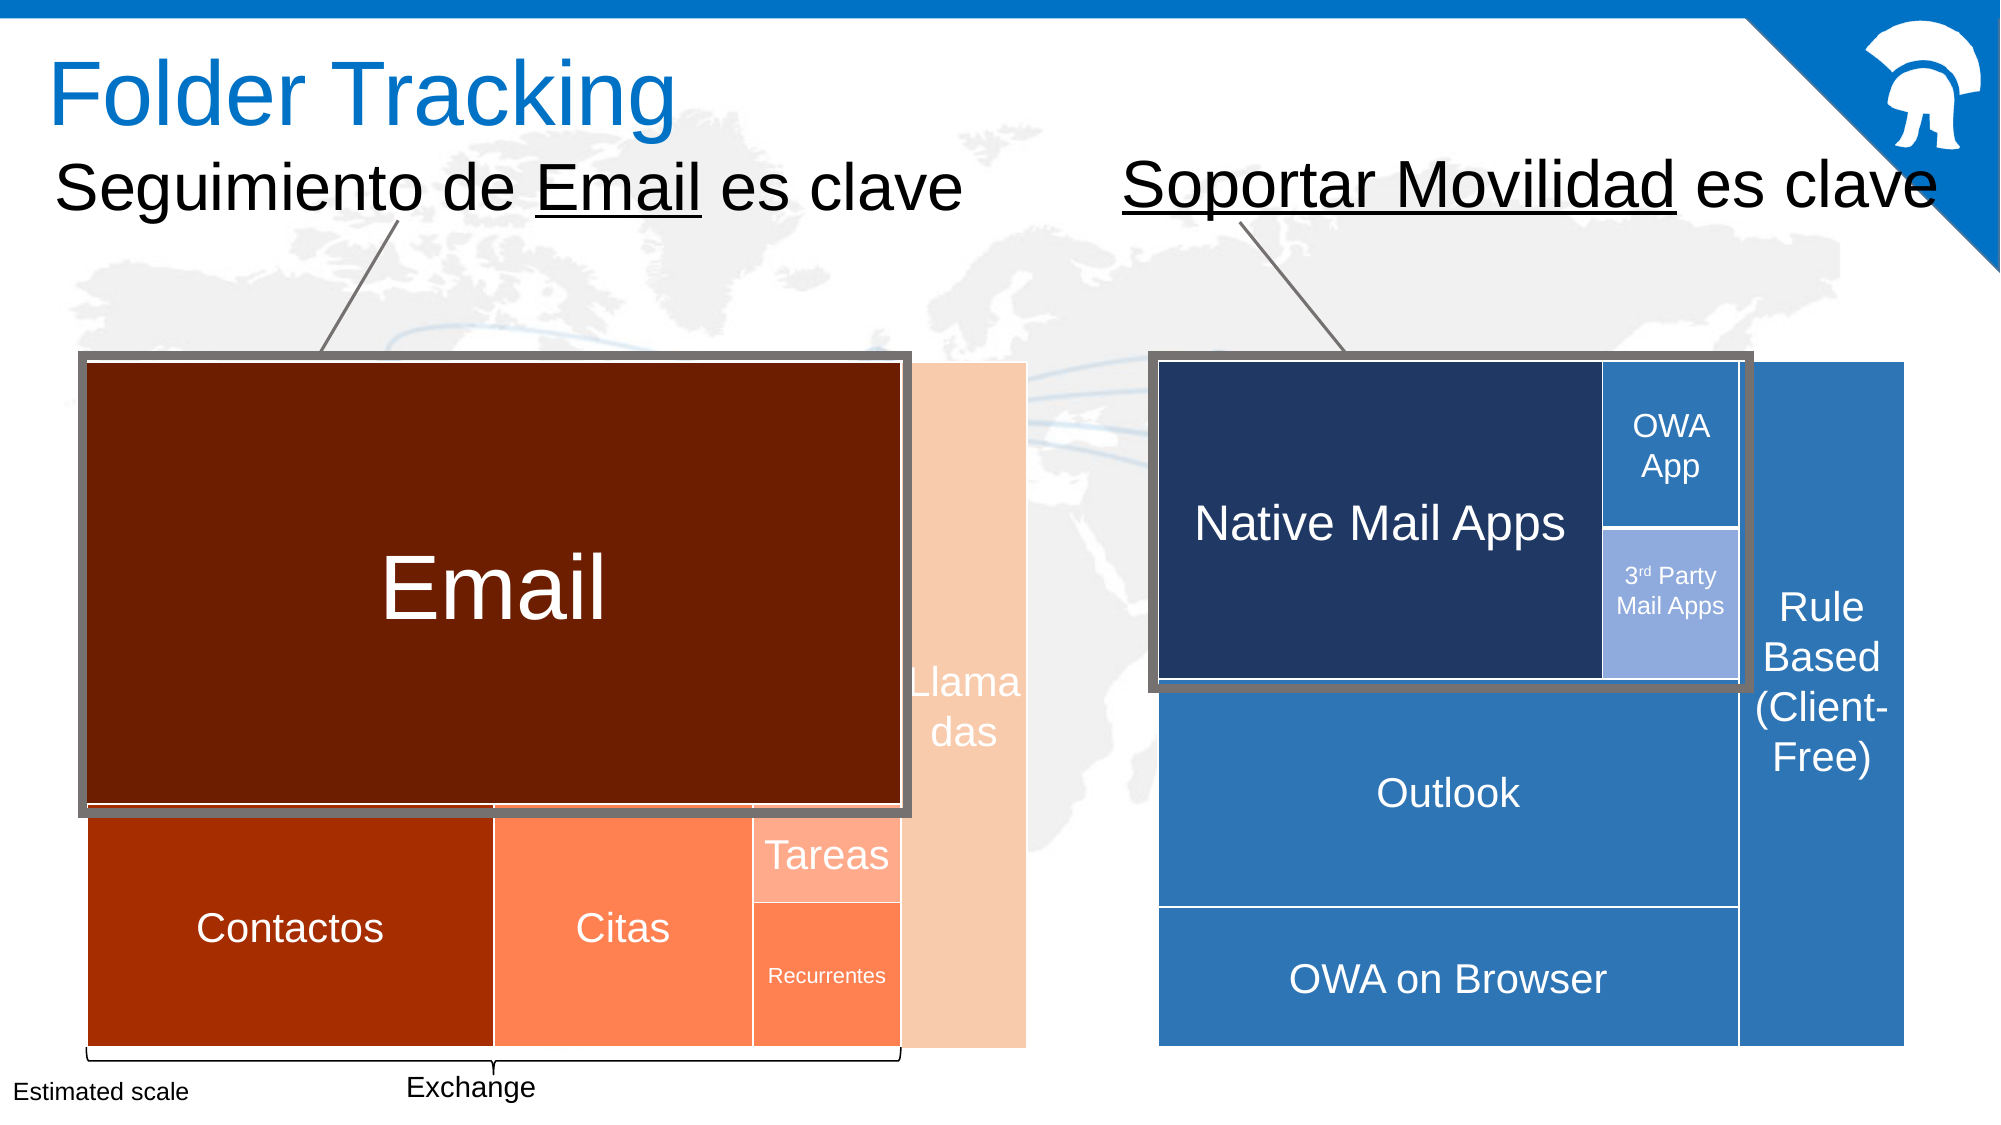

# Folder Tracking
Soportar Movilidad es clave
Seguimiento de Email es clave

Native Mail Apps
OWA App
Rule Based (Client-Free)

Email
Llamadas
3rd Party Mail Apps

Outlook
Contactos
Citas
Tareas
Recurrentes
OWA on Browser
Exchange
Estimated scale